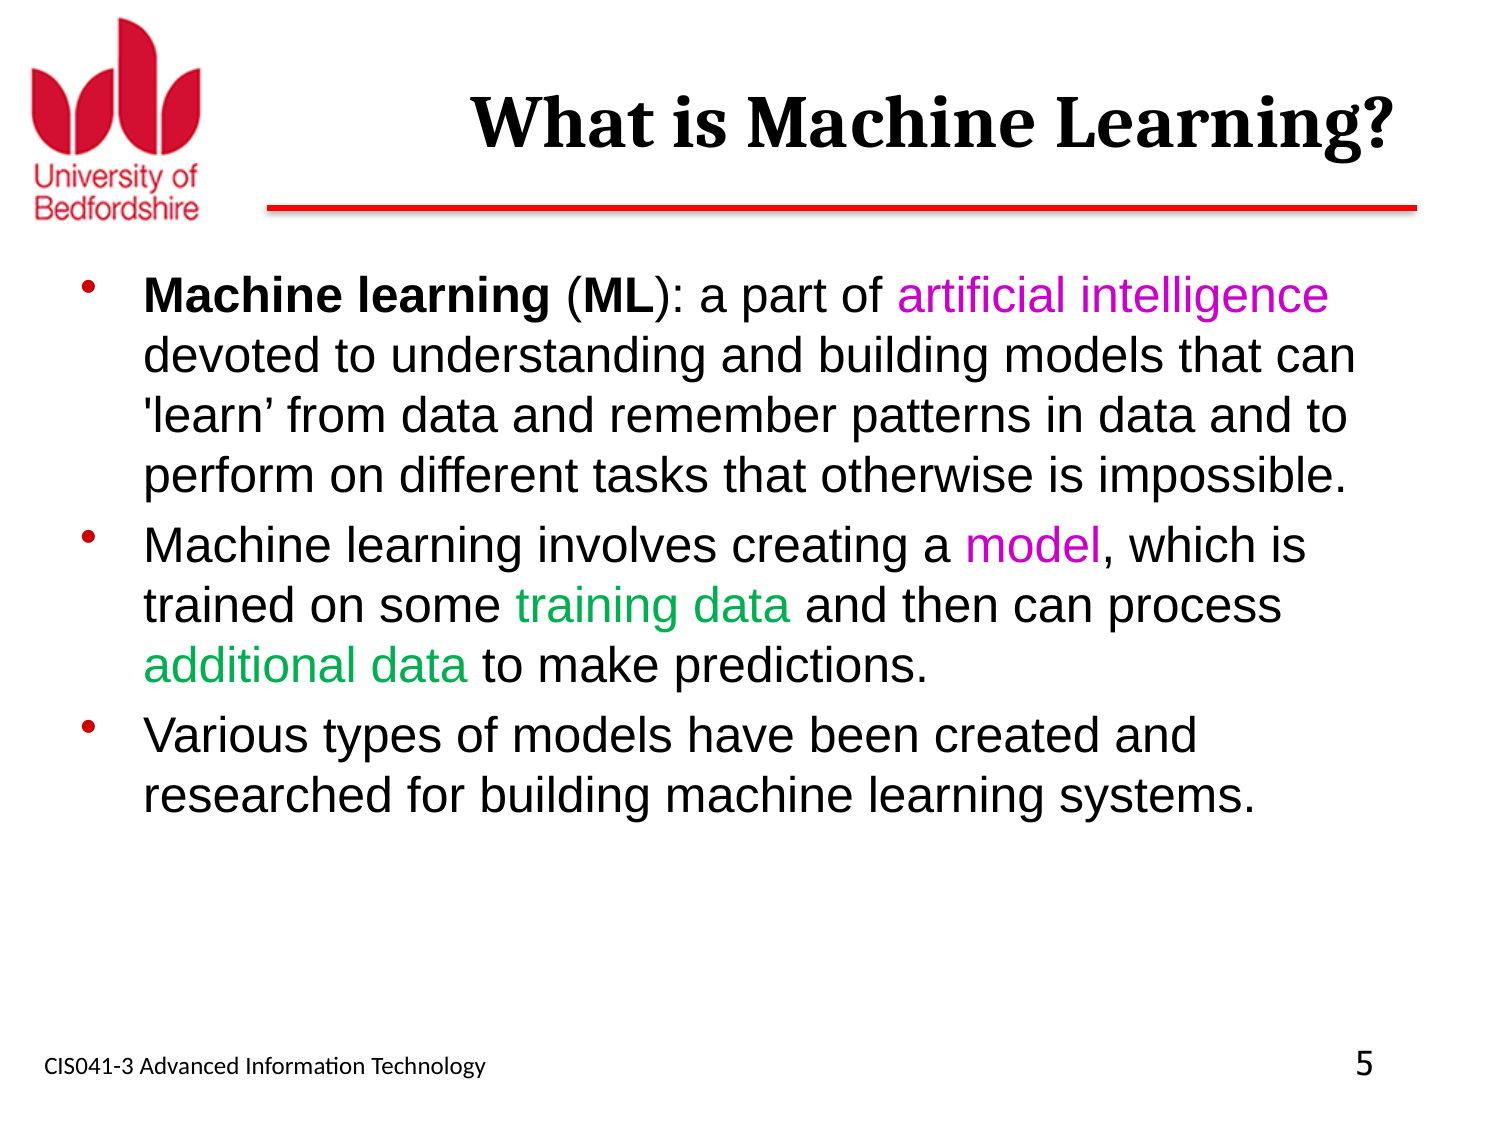

# What is Machine Learning?
Machine learning (ML): a part of artificial intelligence devoted to understanding and building models that can  'learn’ from data and remember patterns in data and to perform on different tasks that otherwise is impossible.
Machine learning involves creating a model, which is trained on some training data and then can process additional data to make predictions.
Various types of models have been created and researched for building machine learning systems.
CIS041-3 Advanced Information Technology